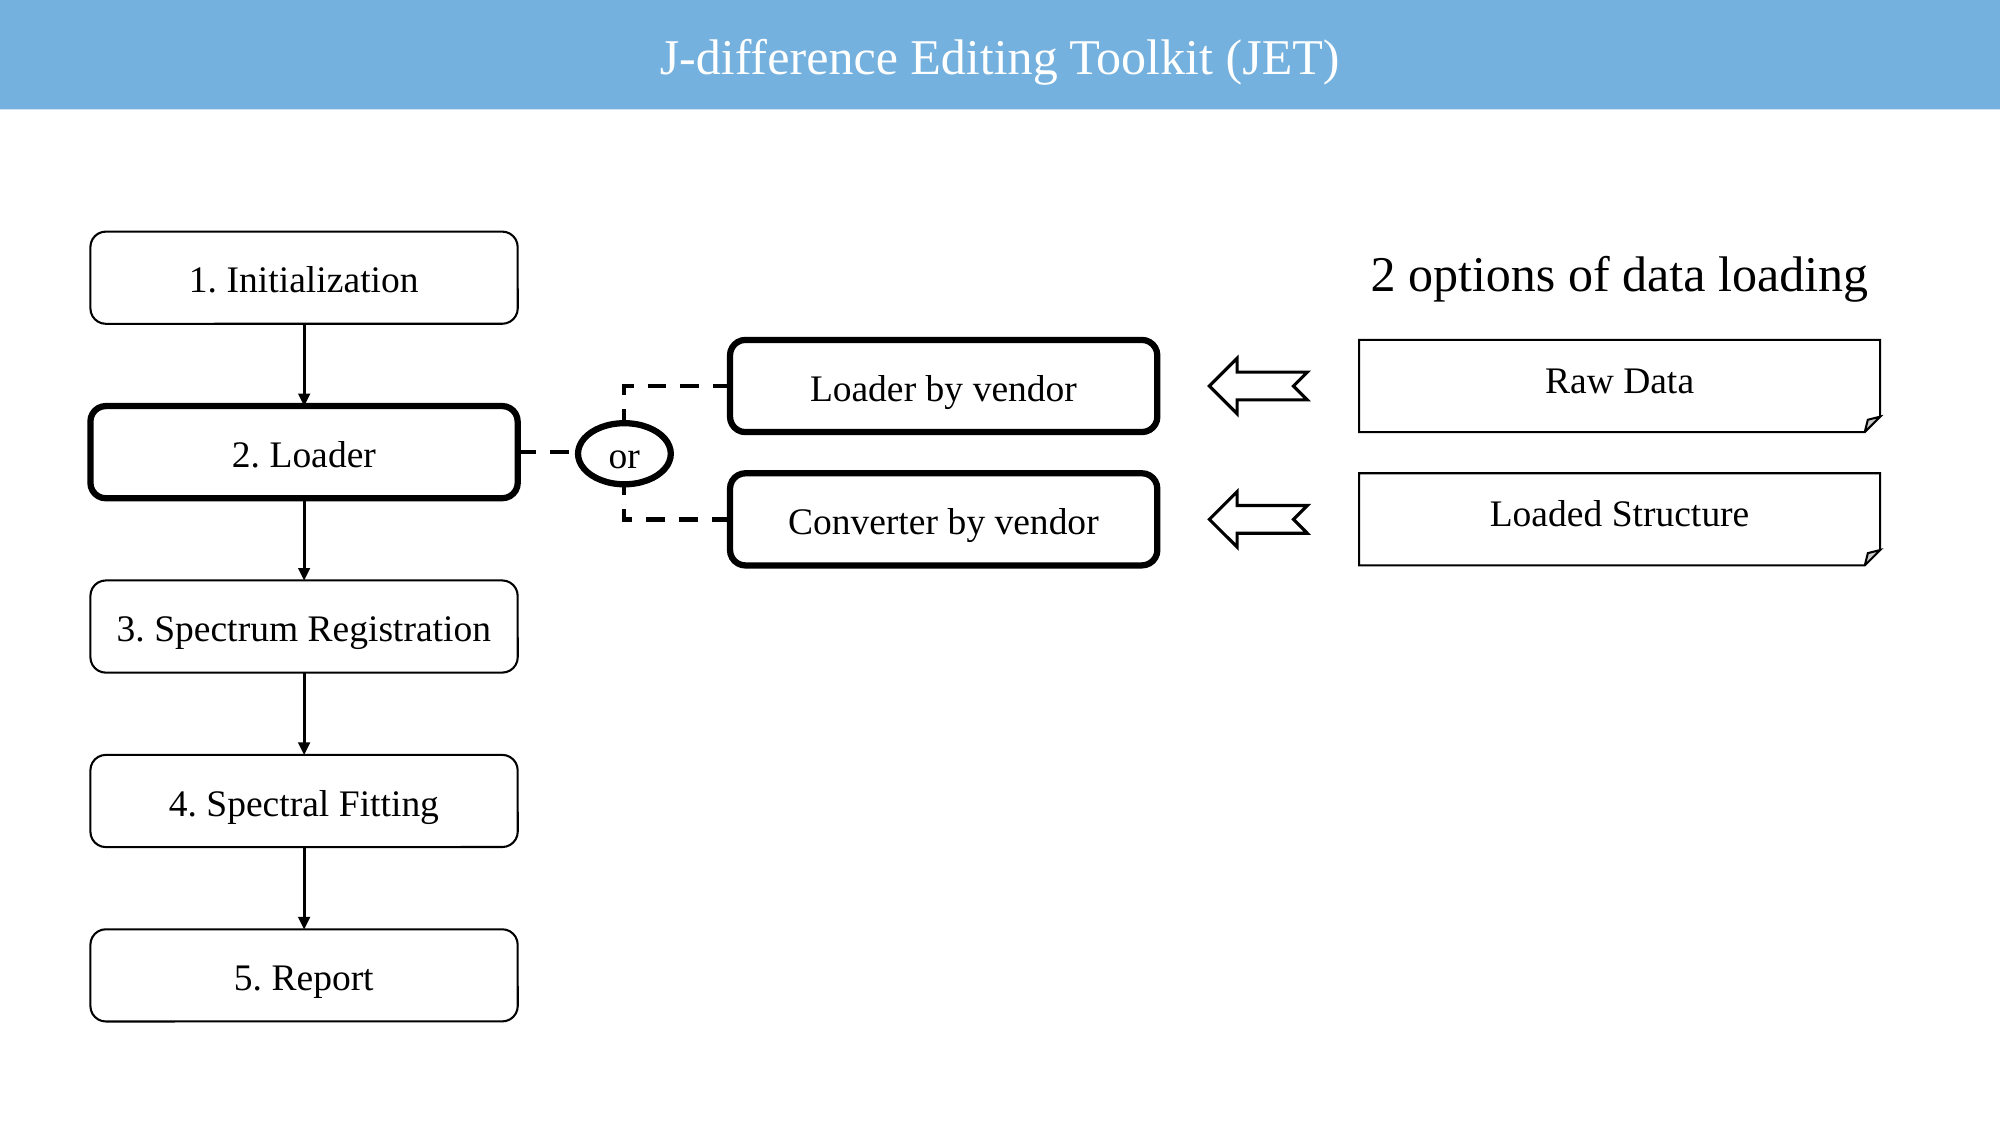

J-difference Editing Toolkit (JET)
1. Initialization
2 options of data loading
Raw Data
Loader by vendor

2. Loader
or
Converter by vendor
Loaded Structure

3. Spectrum Registration
4. Spectral Fitting
5. Report